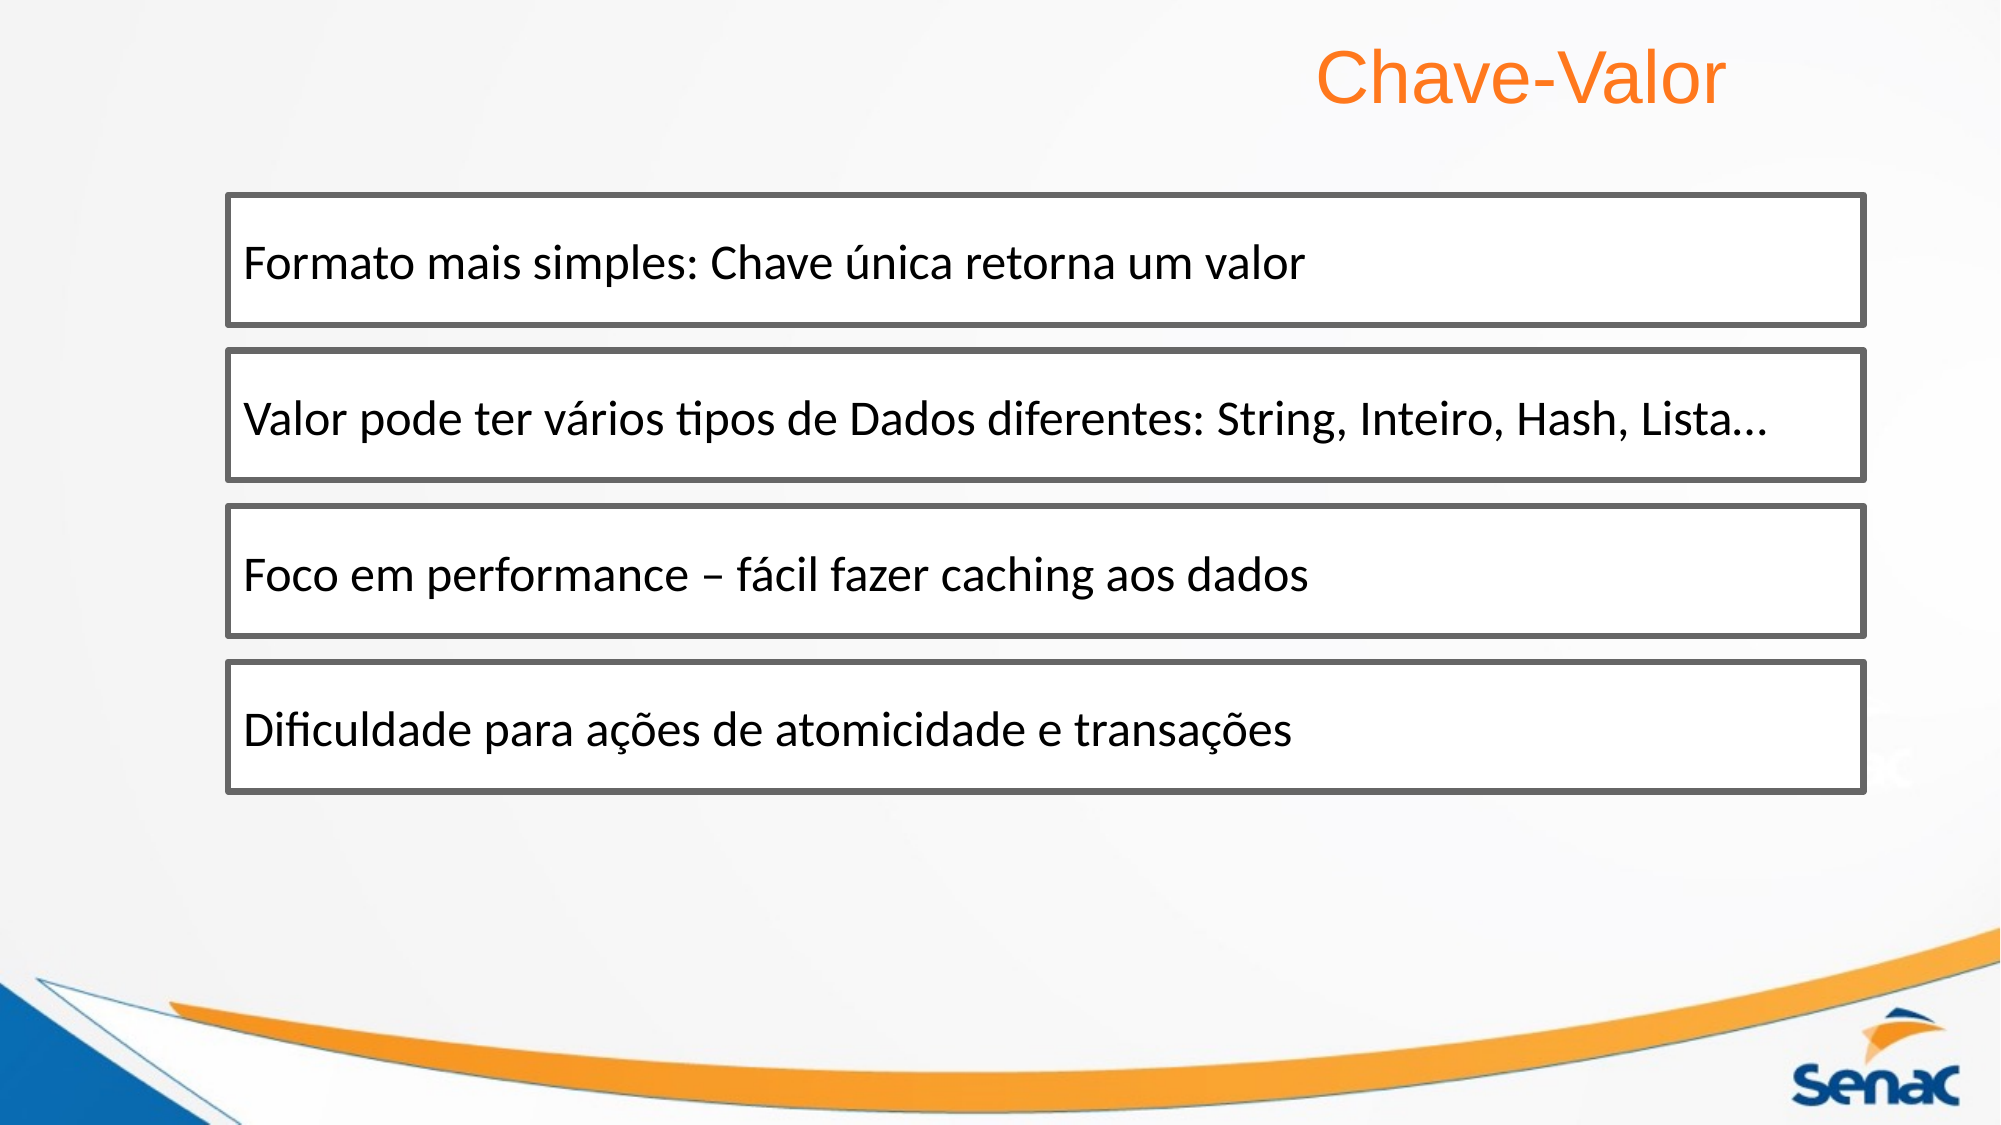

Chave-Valor
Formato mais simples: Chave única retorna um valor
Valor pode ter vários tipos de Dados diferentes: String, Inteiro, Hash, Lista…
Foco em performance – fácil fazer caching aos dados
Dificuldade para ações de atomicidade e transações